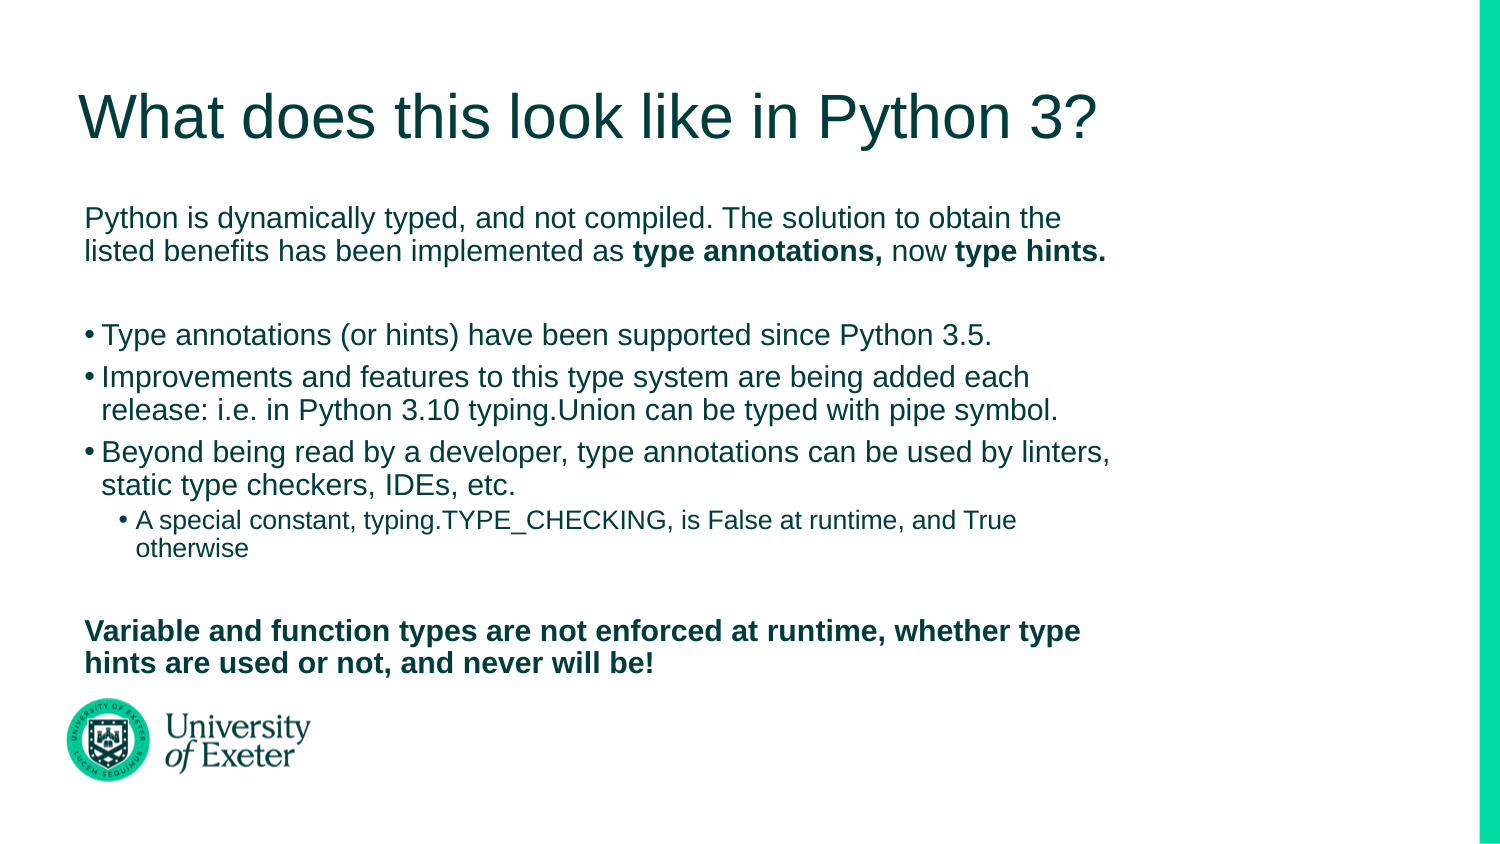

# What does this look like in Python 3?
Python is dynamically typed, and not compiled. The solution to obtain the listed benefits has been implemented as type annotations, now type hints.

Type annotations (or hints) have been supported since Python 3.5.
Improvements and features to this type system are being added each release: i.e. in Python 3.10 typing.Union can be typed with pipe symbol.
Beyond being read by a developer, type annotations can be used by linters, static type checkers, IDEs, etc.
A special constant, typing.TYPE_CHECKING, is False at runtime, and True otherwise

Variable and function types are not enforced at runtime, whether type hints are used or not, and never will be!